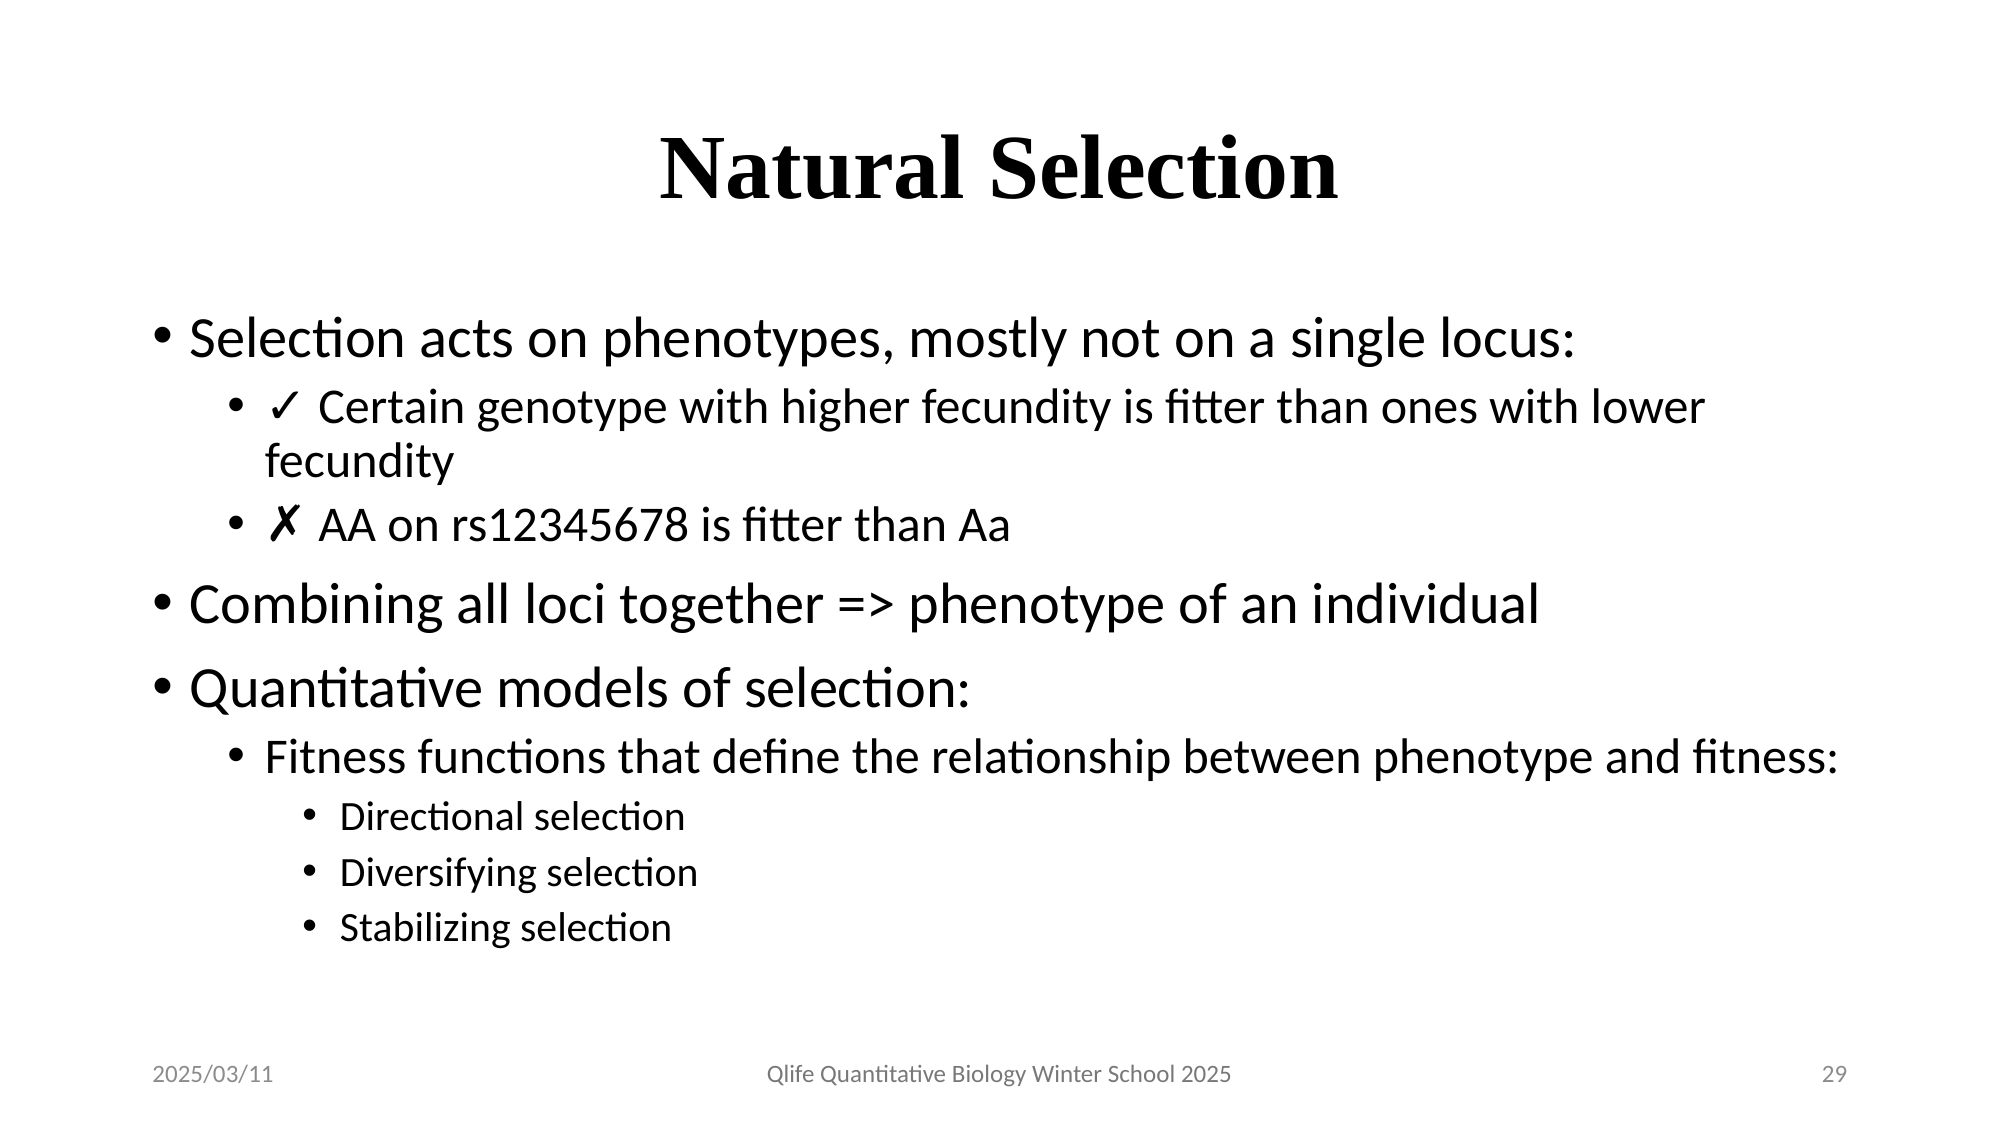

# Natural Selection
Selection acts on phenotypes, mostly not on a single locus:
✓ Certain genotype with higher fecundity is fitter than ones with lower fecundity
✗ AA on rs12345678 is fitter than Aa
Combining all loci together => phenotype of an individual
Quantitative models of selection:
Fitness functions that define the relationship between phenotype and fitness:
Directional selection
Diversifying selection
Stabilizing selection

2025/03/11
Qlife Quantitative Biology Winter School 2025
29